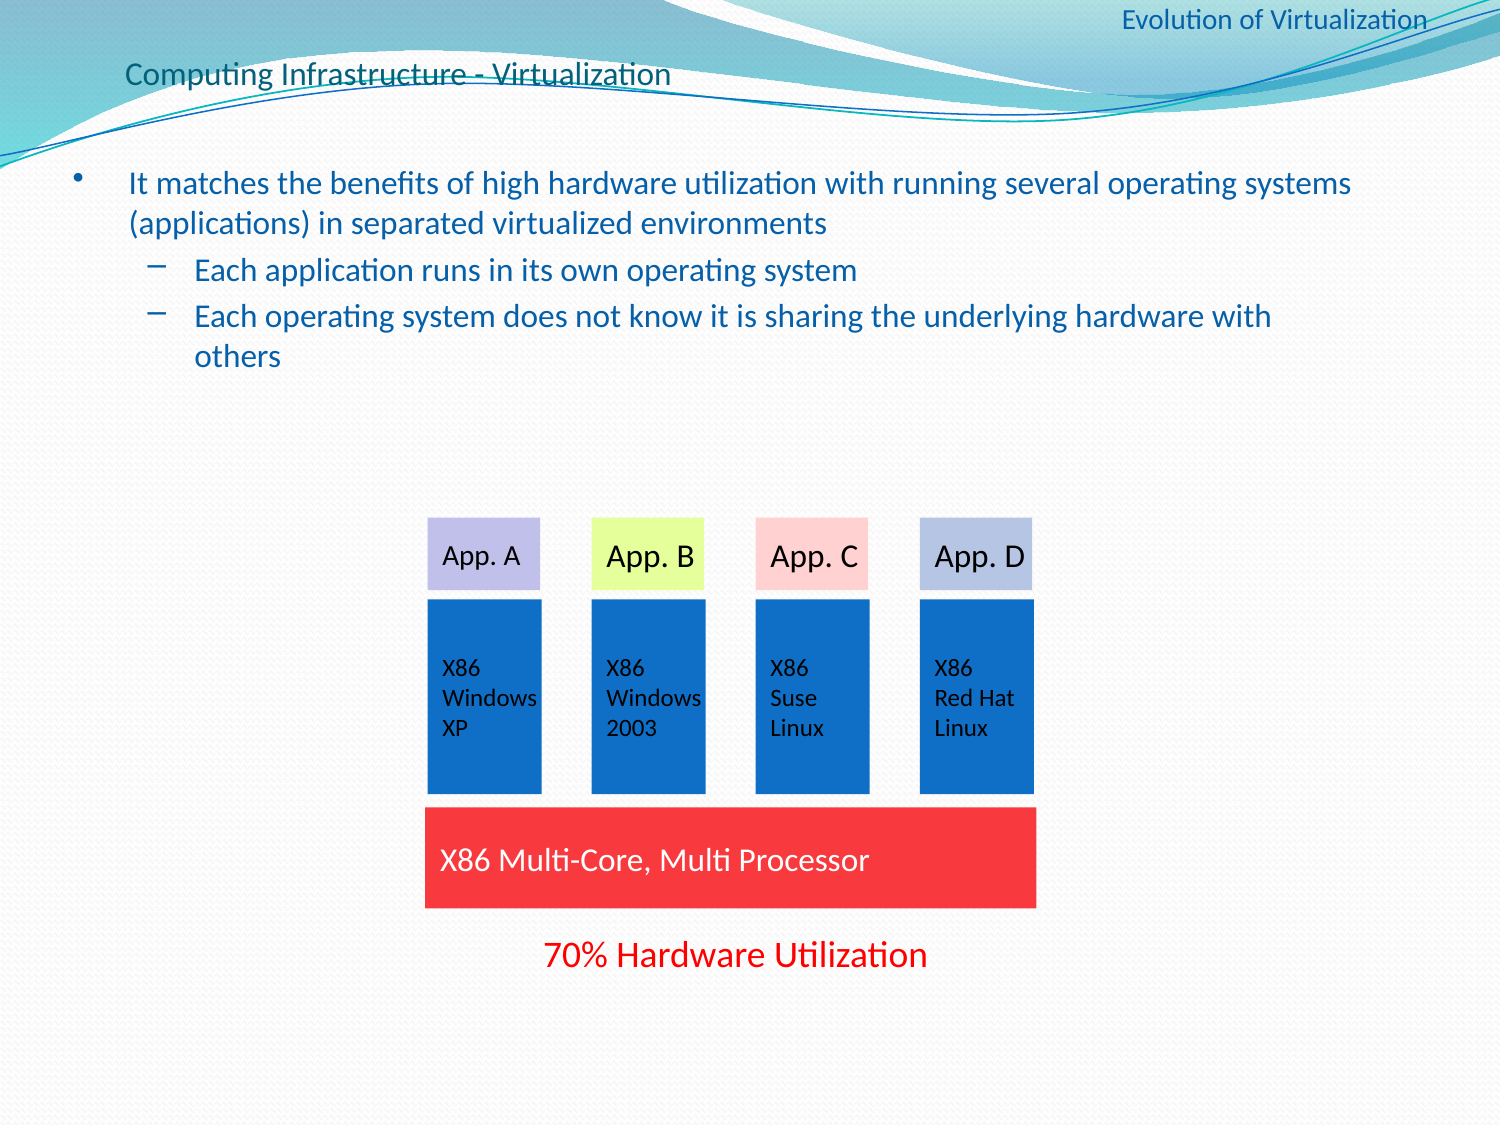

Evolution of Virtualization
# Computing Infrastructure - Virtualization
It matches the benefits of high hardware utilization with running several operating systems (applications) in separated virtualized environments
Each application runs in its own operating system
Each operating system does not know it is sharing the underlying hardware with others

App. A
X86
Windows
XP
App. B
X86
Windows
2003
App. C
X86
Suse
Linux
App. D
X86
Red Hat
Linux
X86 Multi-Core, Multi Processor
70% Hardware Utilization